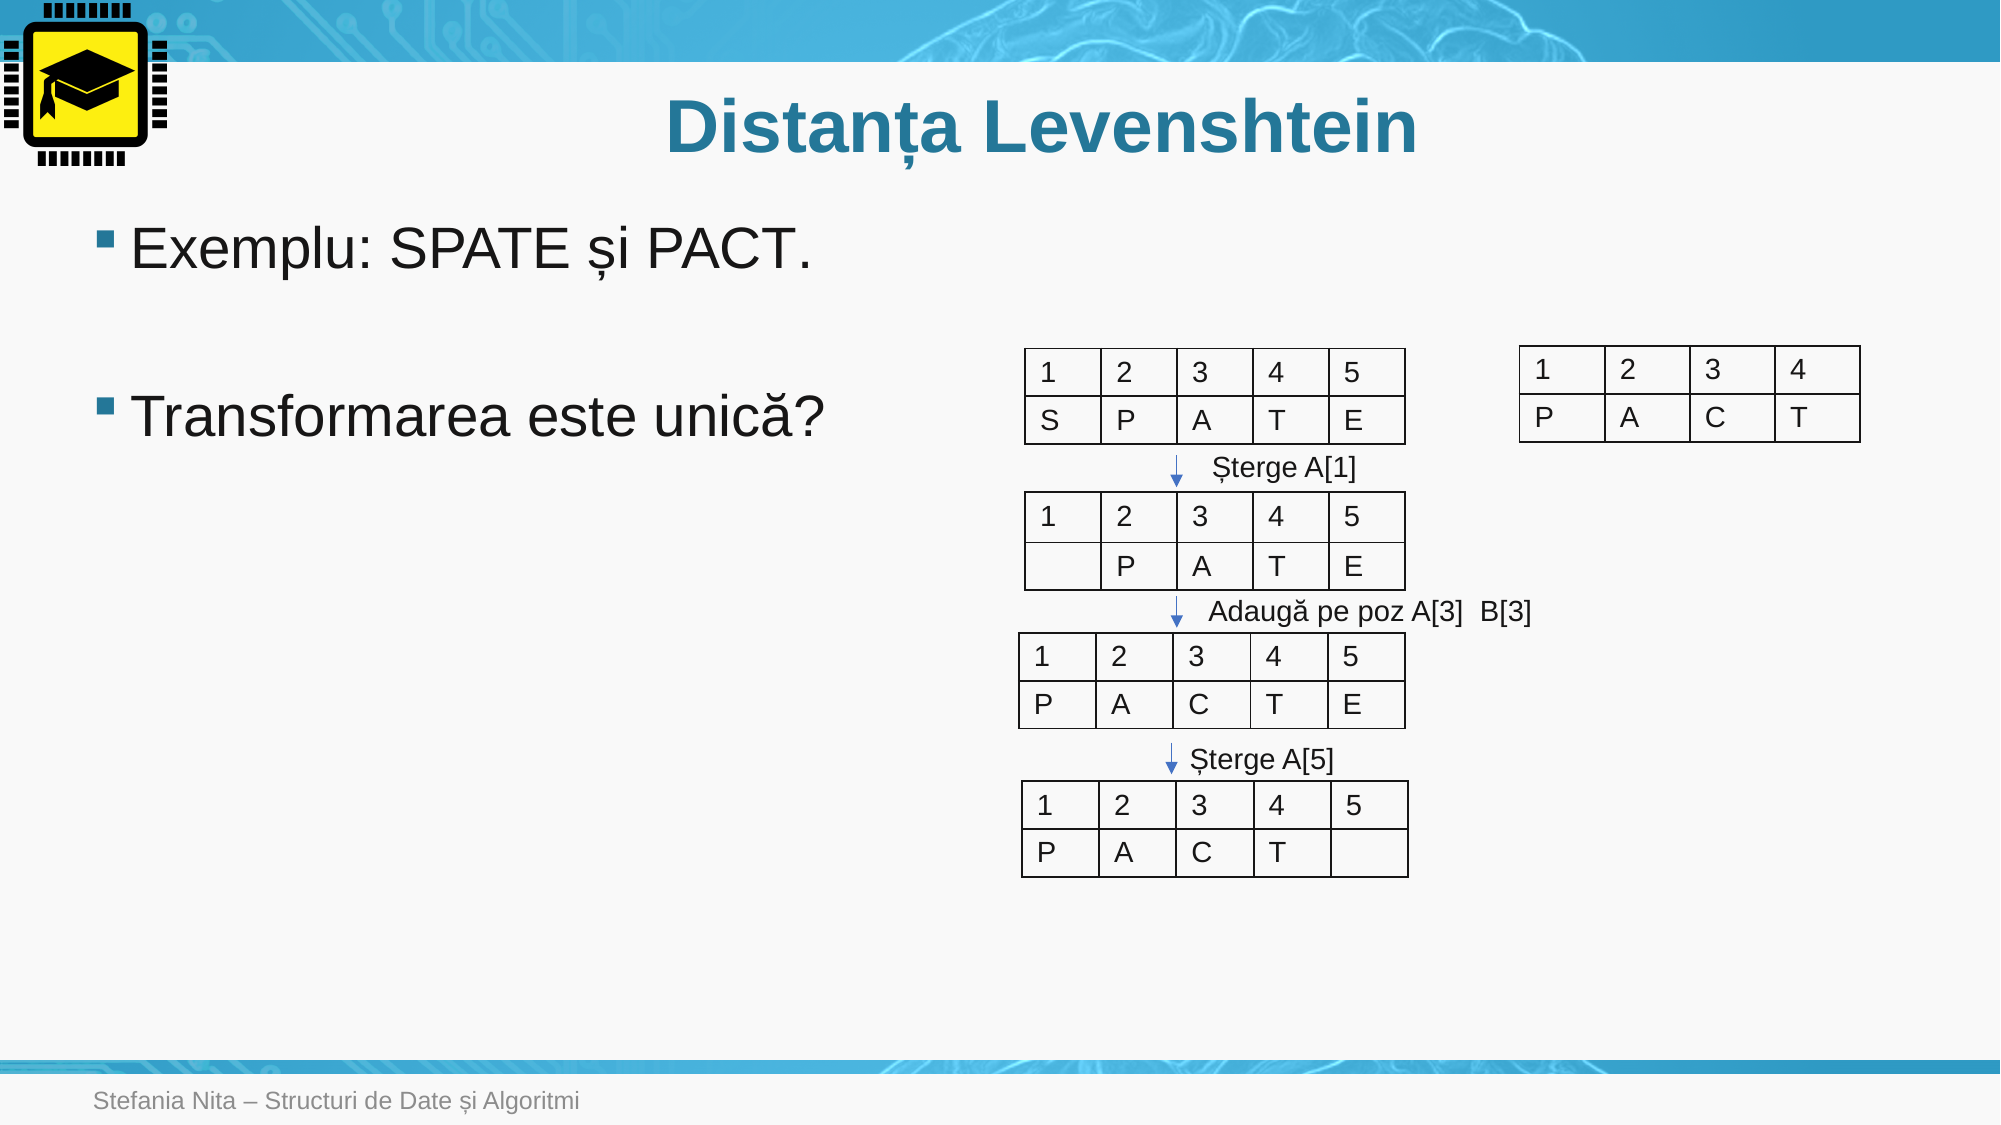

# Distanța Levenshtein
Exemplu: SPATE și PACT.

Transformarea este unică?

| 1 | 2 | 3 | 4 |
| --- | --- | --- | --- |
| P | A | C | T |
| 1 | 2 | 3 | 4 | 5 |
| --- | --- | --- | --- | --- |
| S | P | A | T | E |
Șterge A[1]
| 1 | 2 | 3 | 4 | 5 |
| --- | --- | --- | --- | --- |
|  | P | A | T | E |
Adaugă pe poz A[3]  B[3]
| 1 | 2 | 3 | 4 | 5 |
| --- | --- | --- | --- | --- |
| P | A | C | T | E |
Șterge A[5]
| 1 | 2 | 3 | 4 | 5 |
| --- | --- | --- | --- | --- |
| P | A | C | T |  |
Stefania Nita – Structuri de Date și Algoritmi